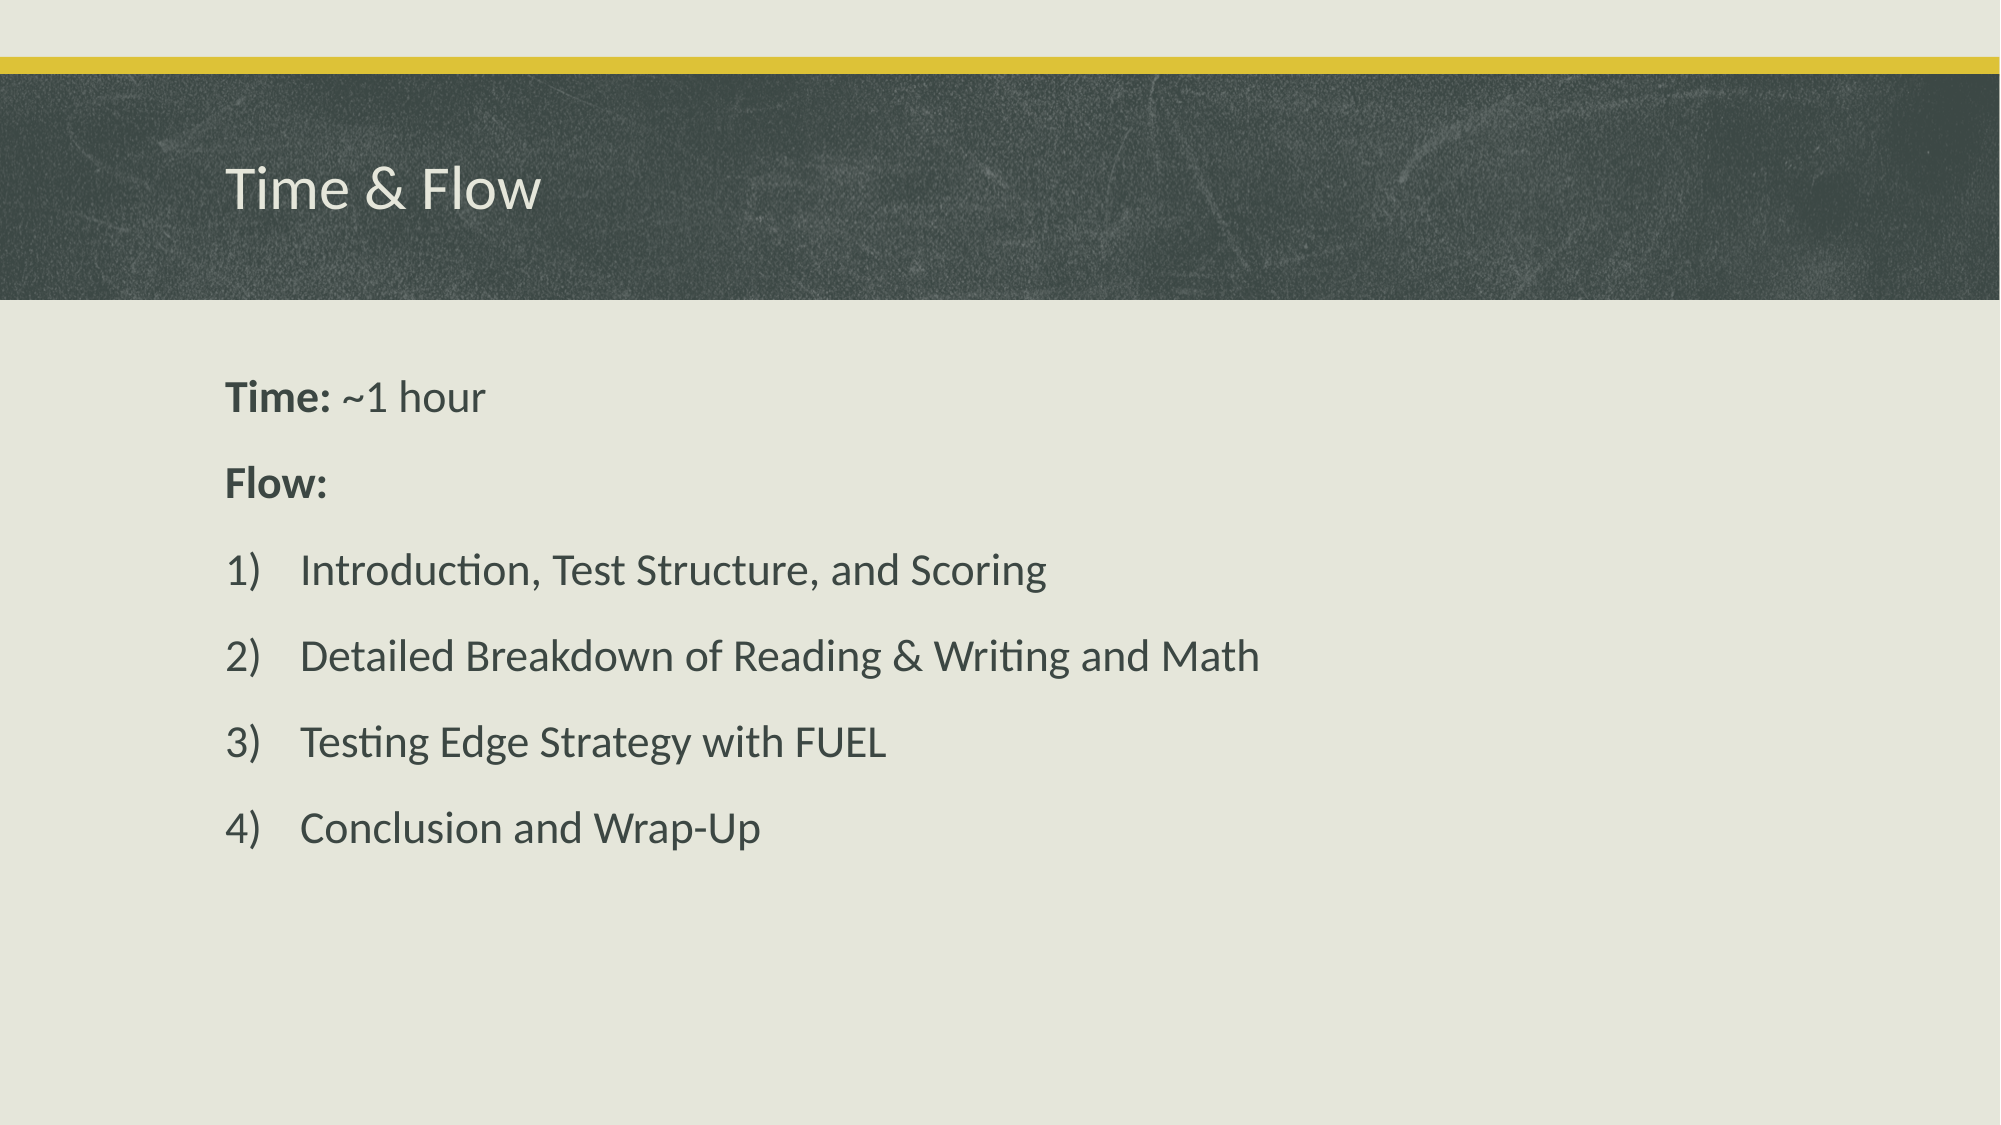

# Time & Flow
Time: ~1 hour
Flow:
Introduction, Test Structure, and Scoring
Detailed Breakdown of Reading & Writing and Math
Testing Edge Strategy with FUEL
Conclusion and Wrap-Up